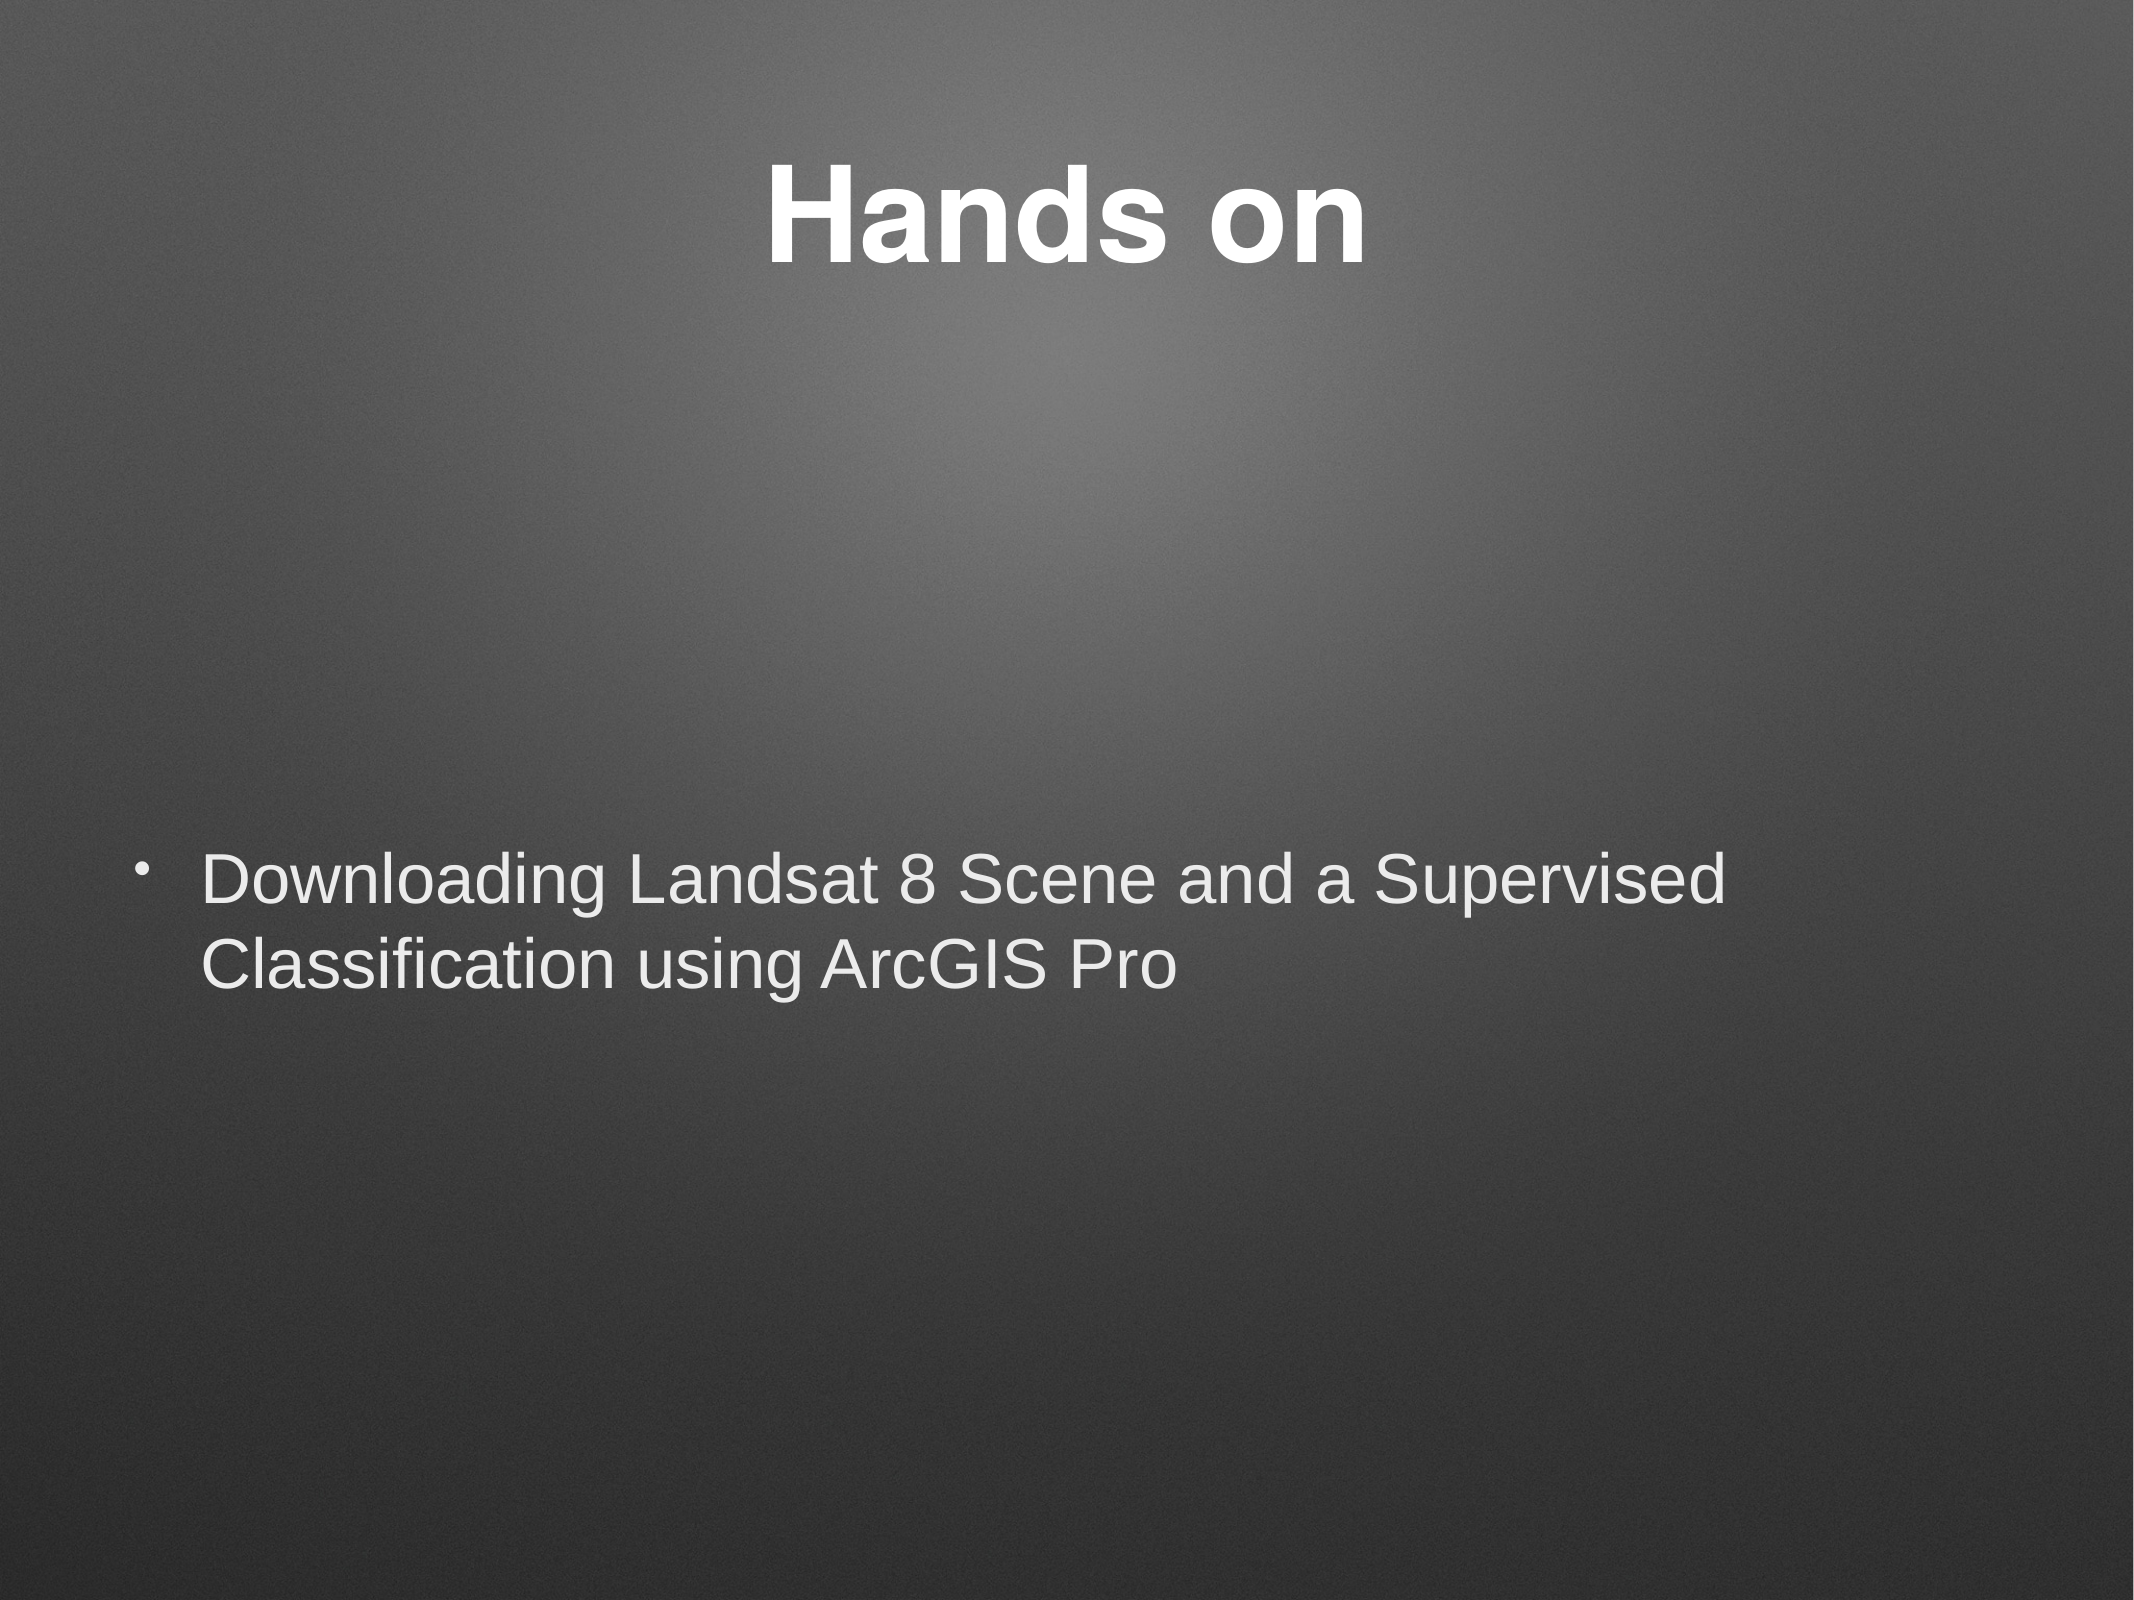

# Hands on
Downloading Landsat 8 Scene and a Supervised Classification using ArcGIS Pro